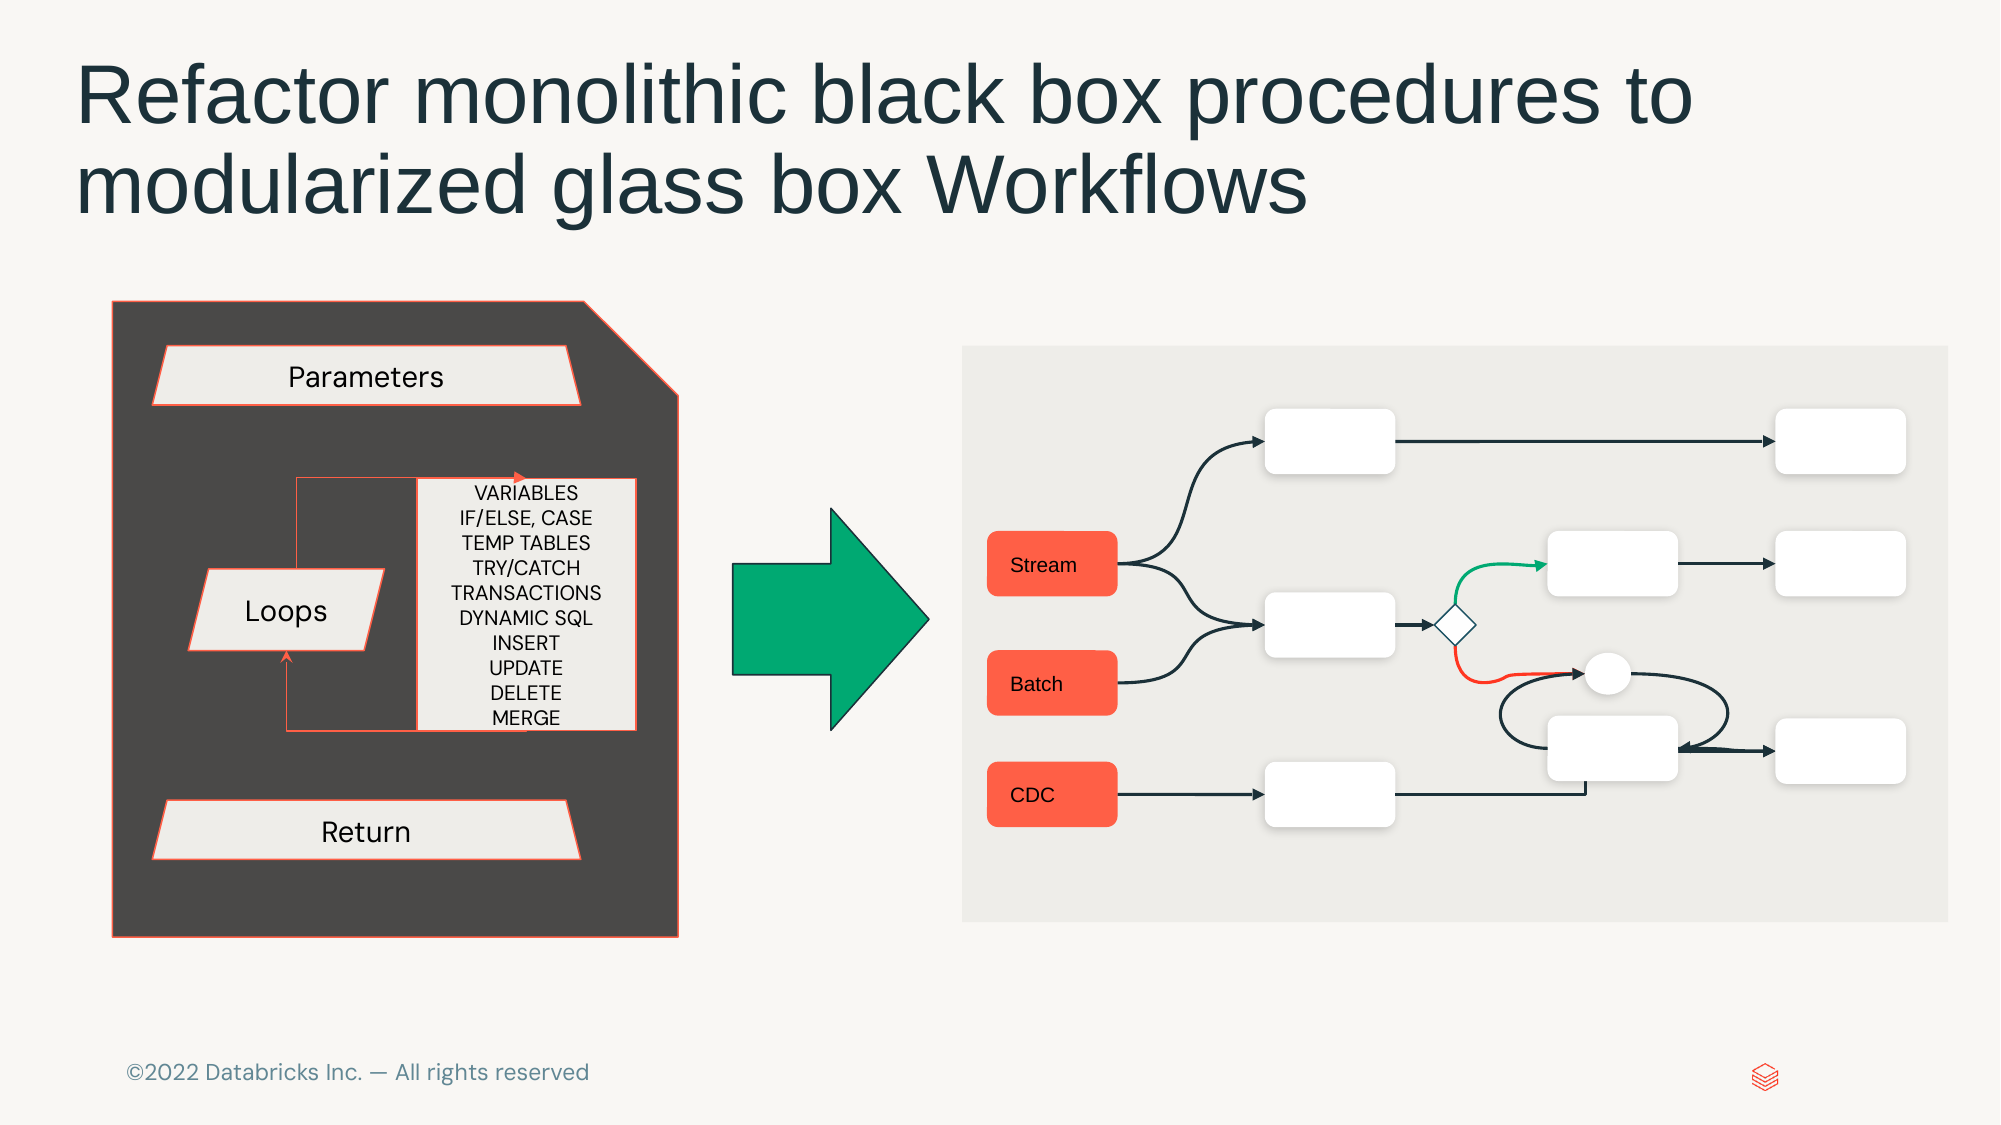

# Refactor monolithic black box procedures to modularized glass box Workflows

Parameters

Stream

Batch

CDC

VARIABLES
IF/ELSE, CASE
TEMP TABLES
TRY/CATCH
TRANSACTIONS
DYNAMIC SQL
INSERT
UPDATE
DELETE
MERGE

Loops
Return